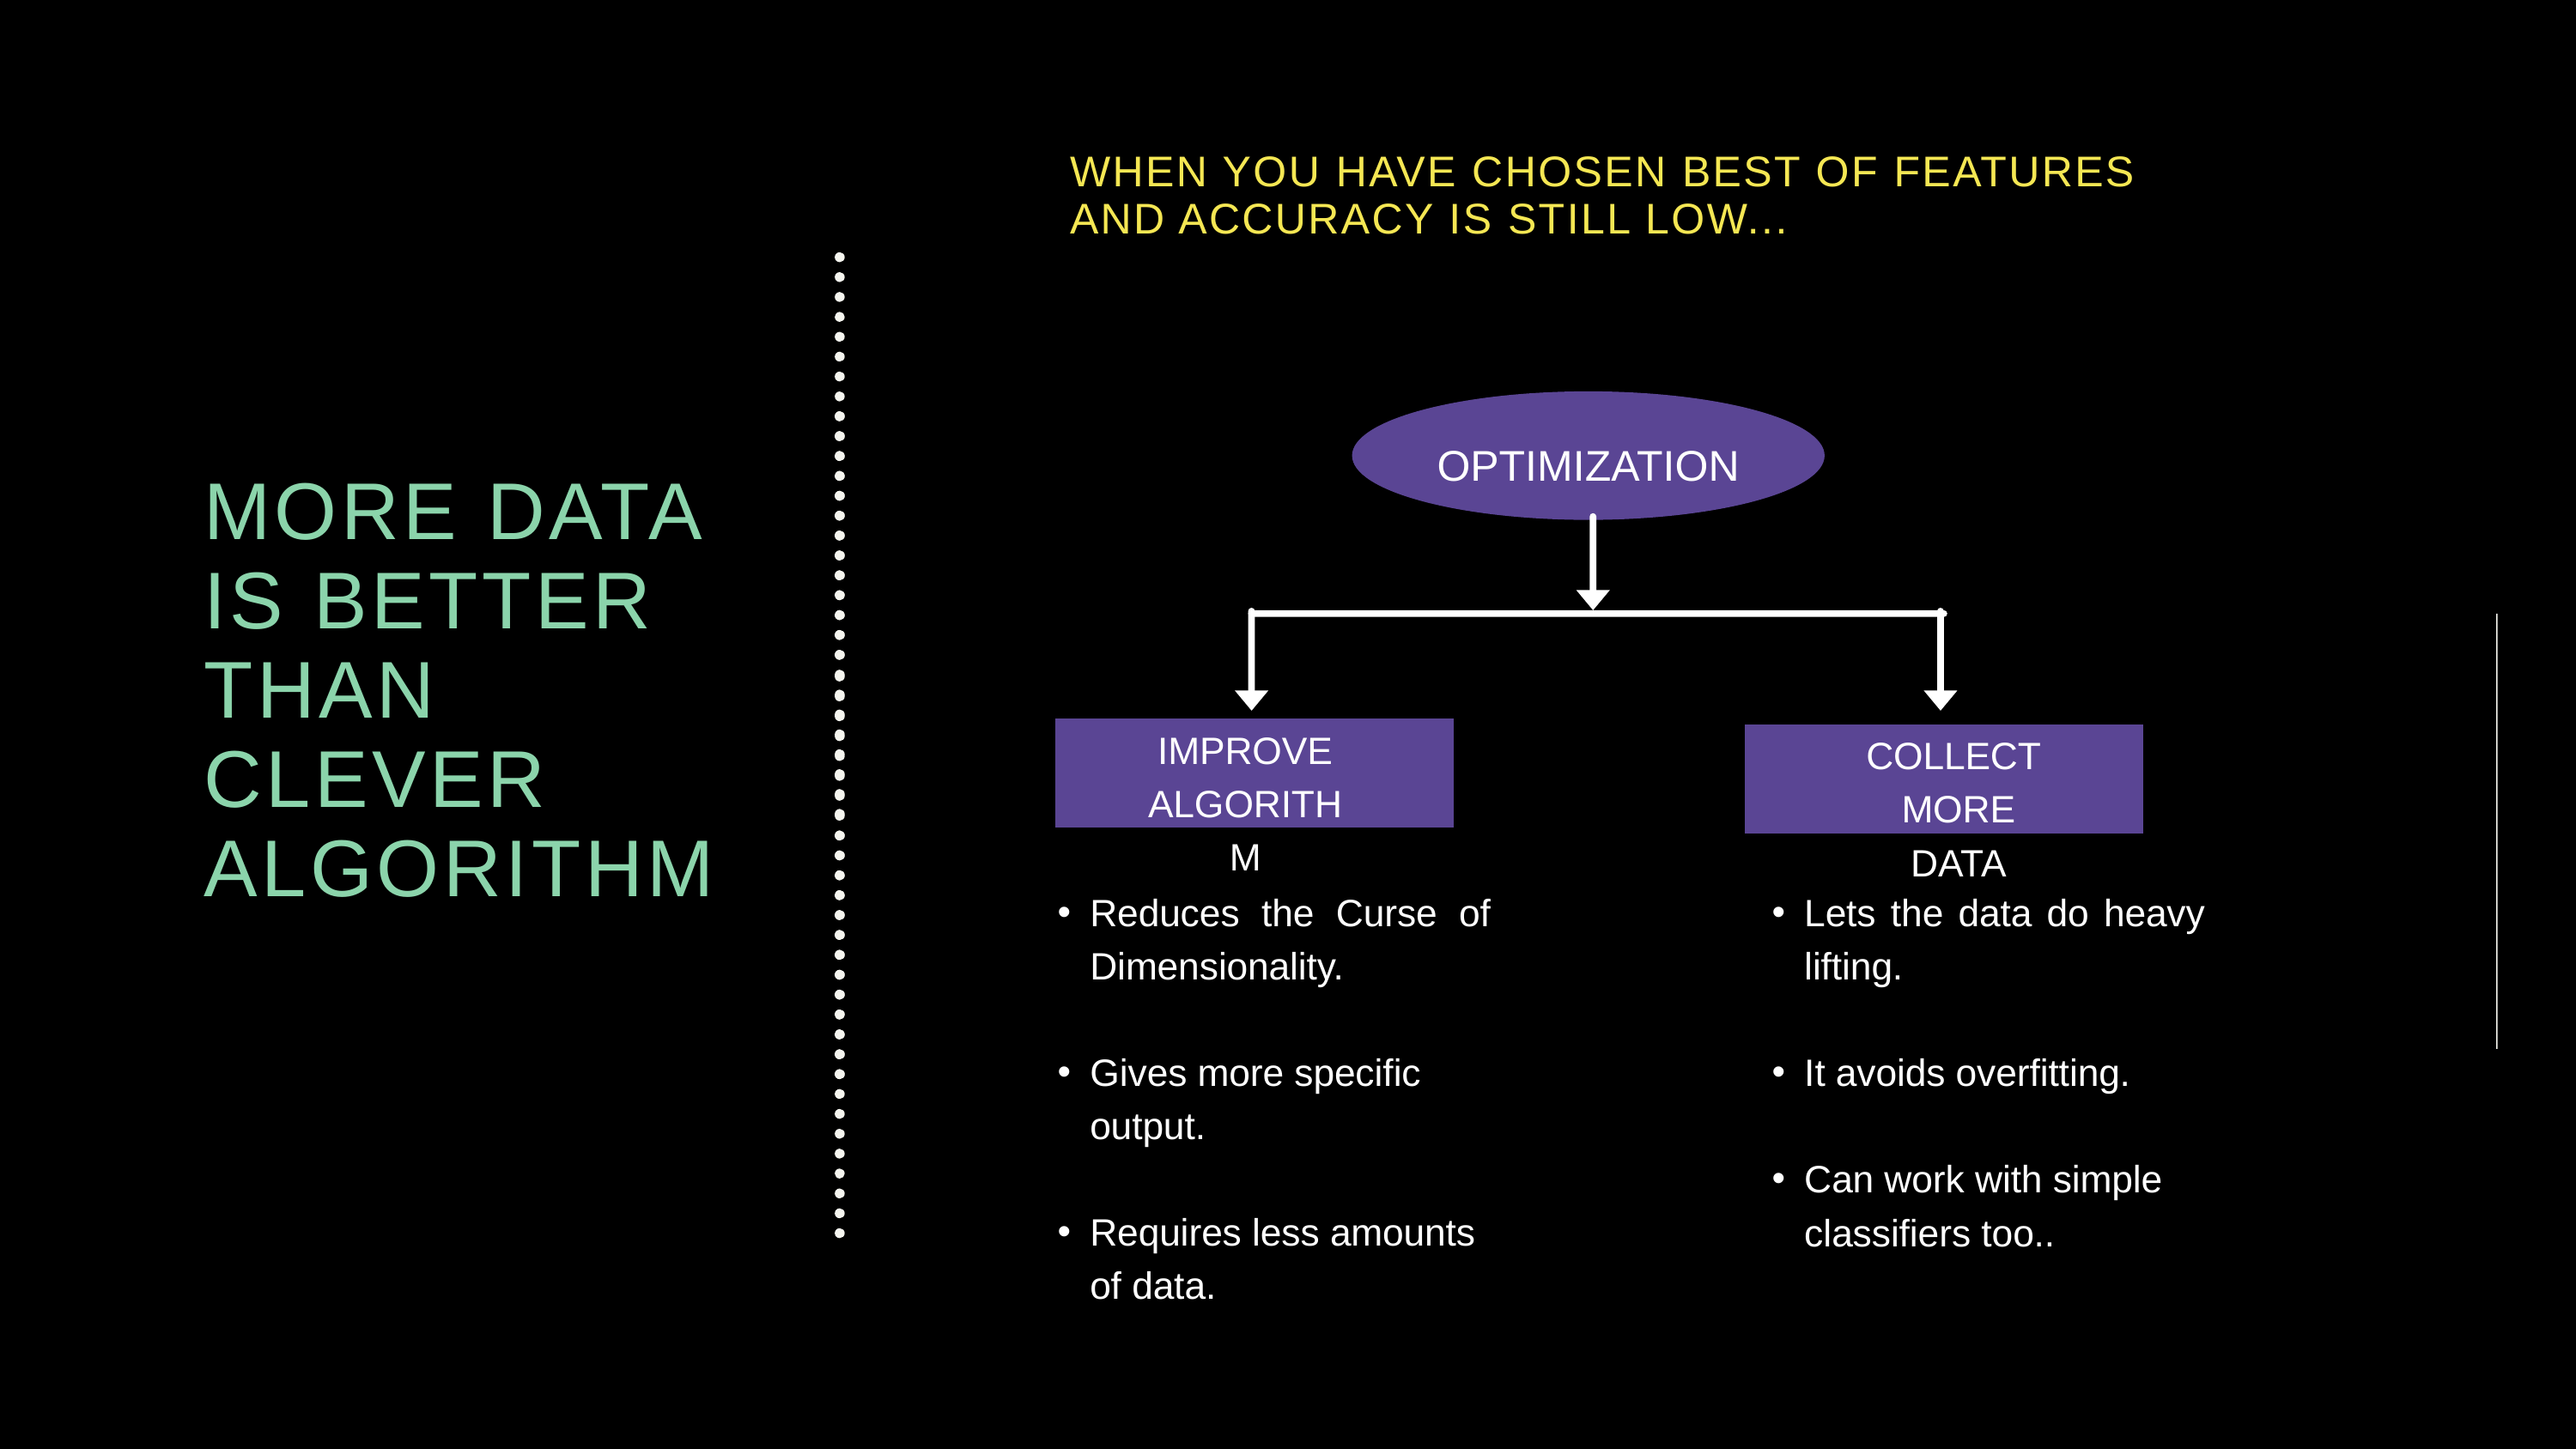

WHEN YOU HAVE CHOSEN BEST OF FEATURES AND ACCURACY IS STILL LOW...

OPTIMIZATION
MORE DATA IS BETTER THAN CLEVER ALGORITHM

IMPROVE
ALGORITHM
COLLECT
MORE DATA

Reduces the Curse of Dimensionality.

Gives more specific output.

Requires less amounts of data.
Lets the data do heavy lifting.

It avoids overfitting.

Can work with simple classifiers too..